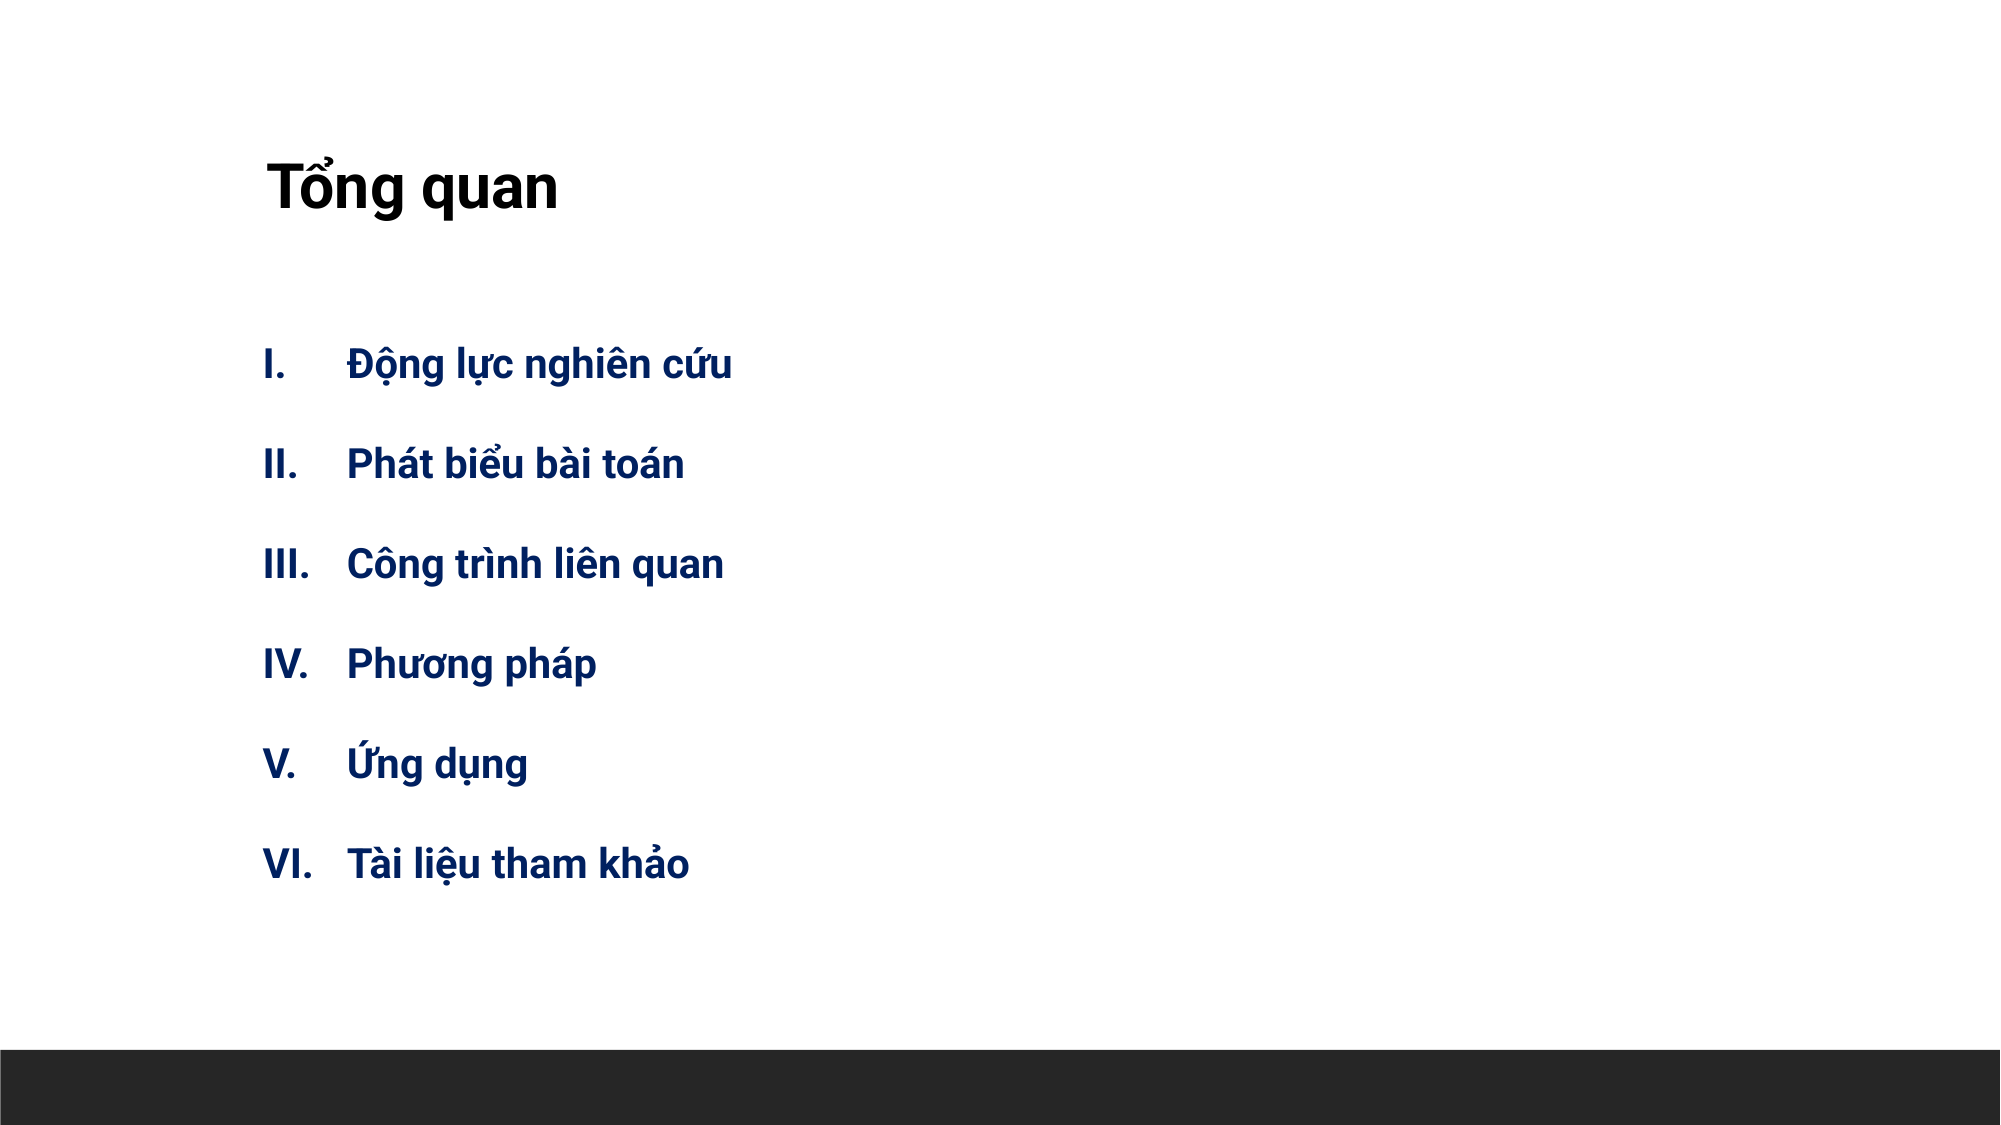

Tổng quan
Động lực nghiên cứu
Phát biểu bài toán
Công trình liên quan
Phương pháp
Ứng dụng
Tài liệu tham khảo